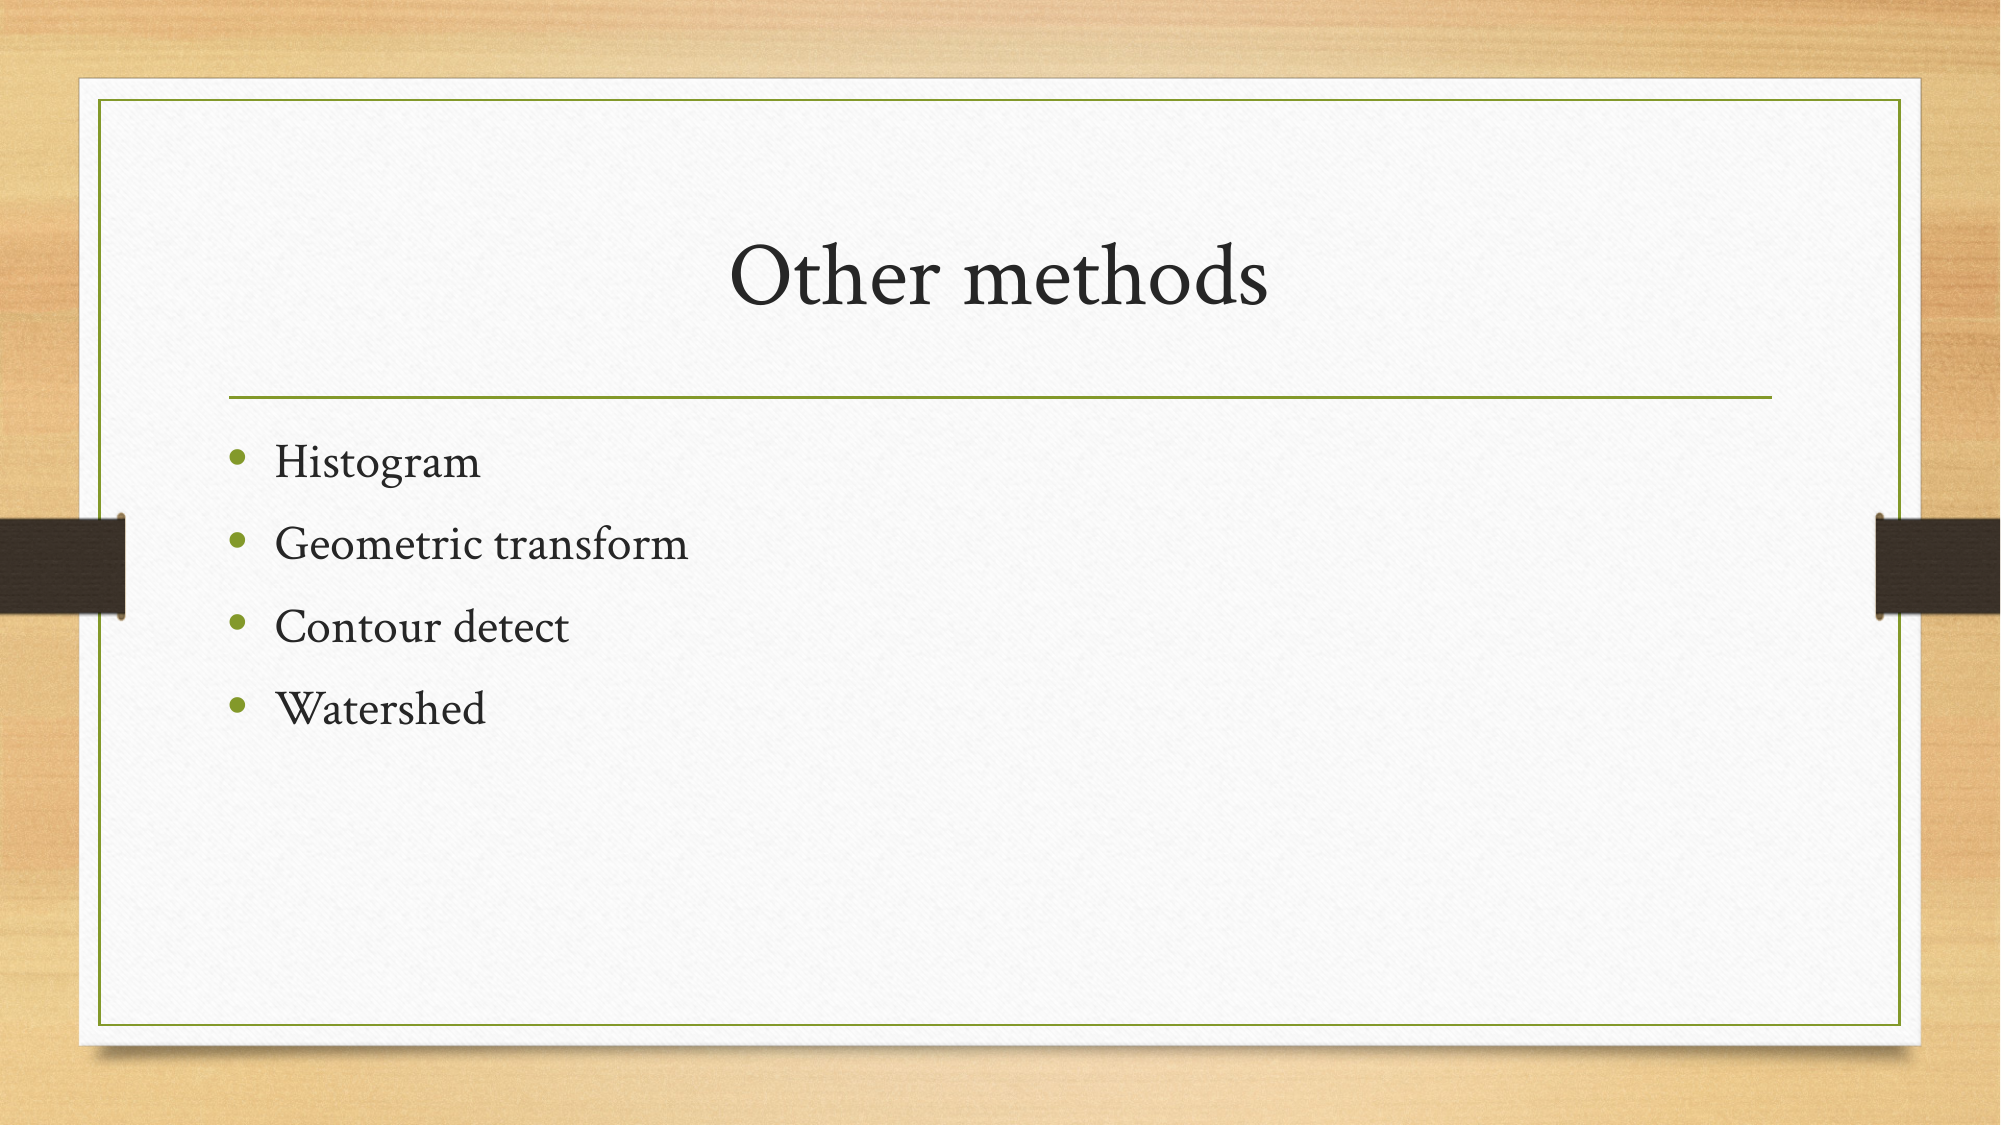

# Other methods
Histogram
Geometric transform
Contour detect
Watershed